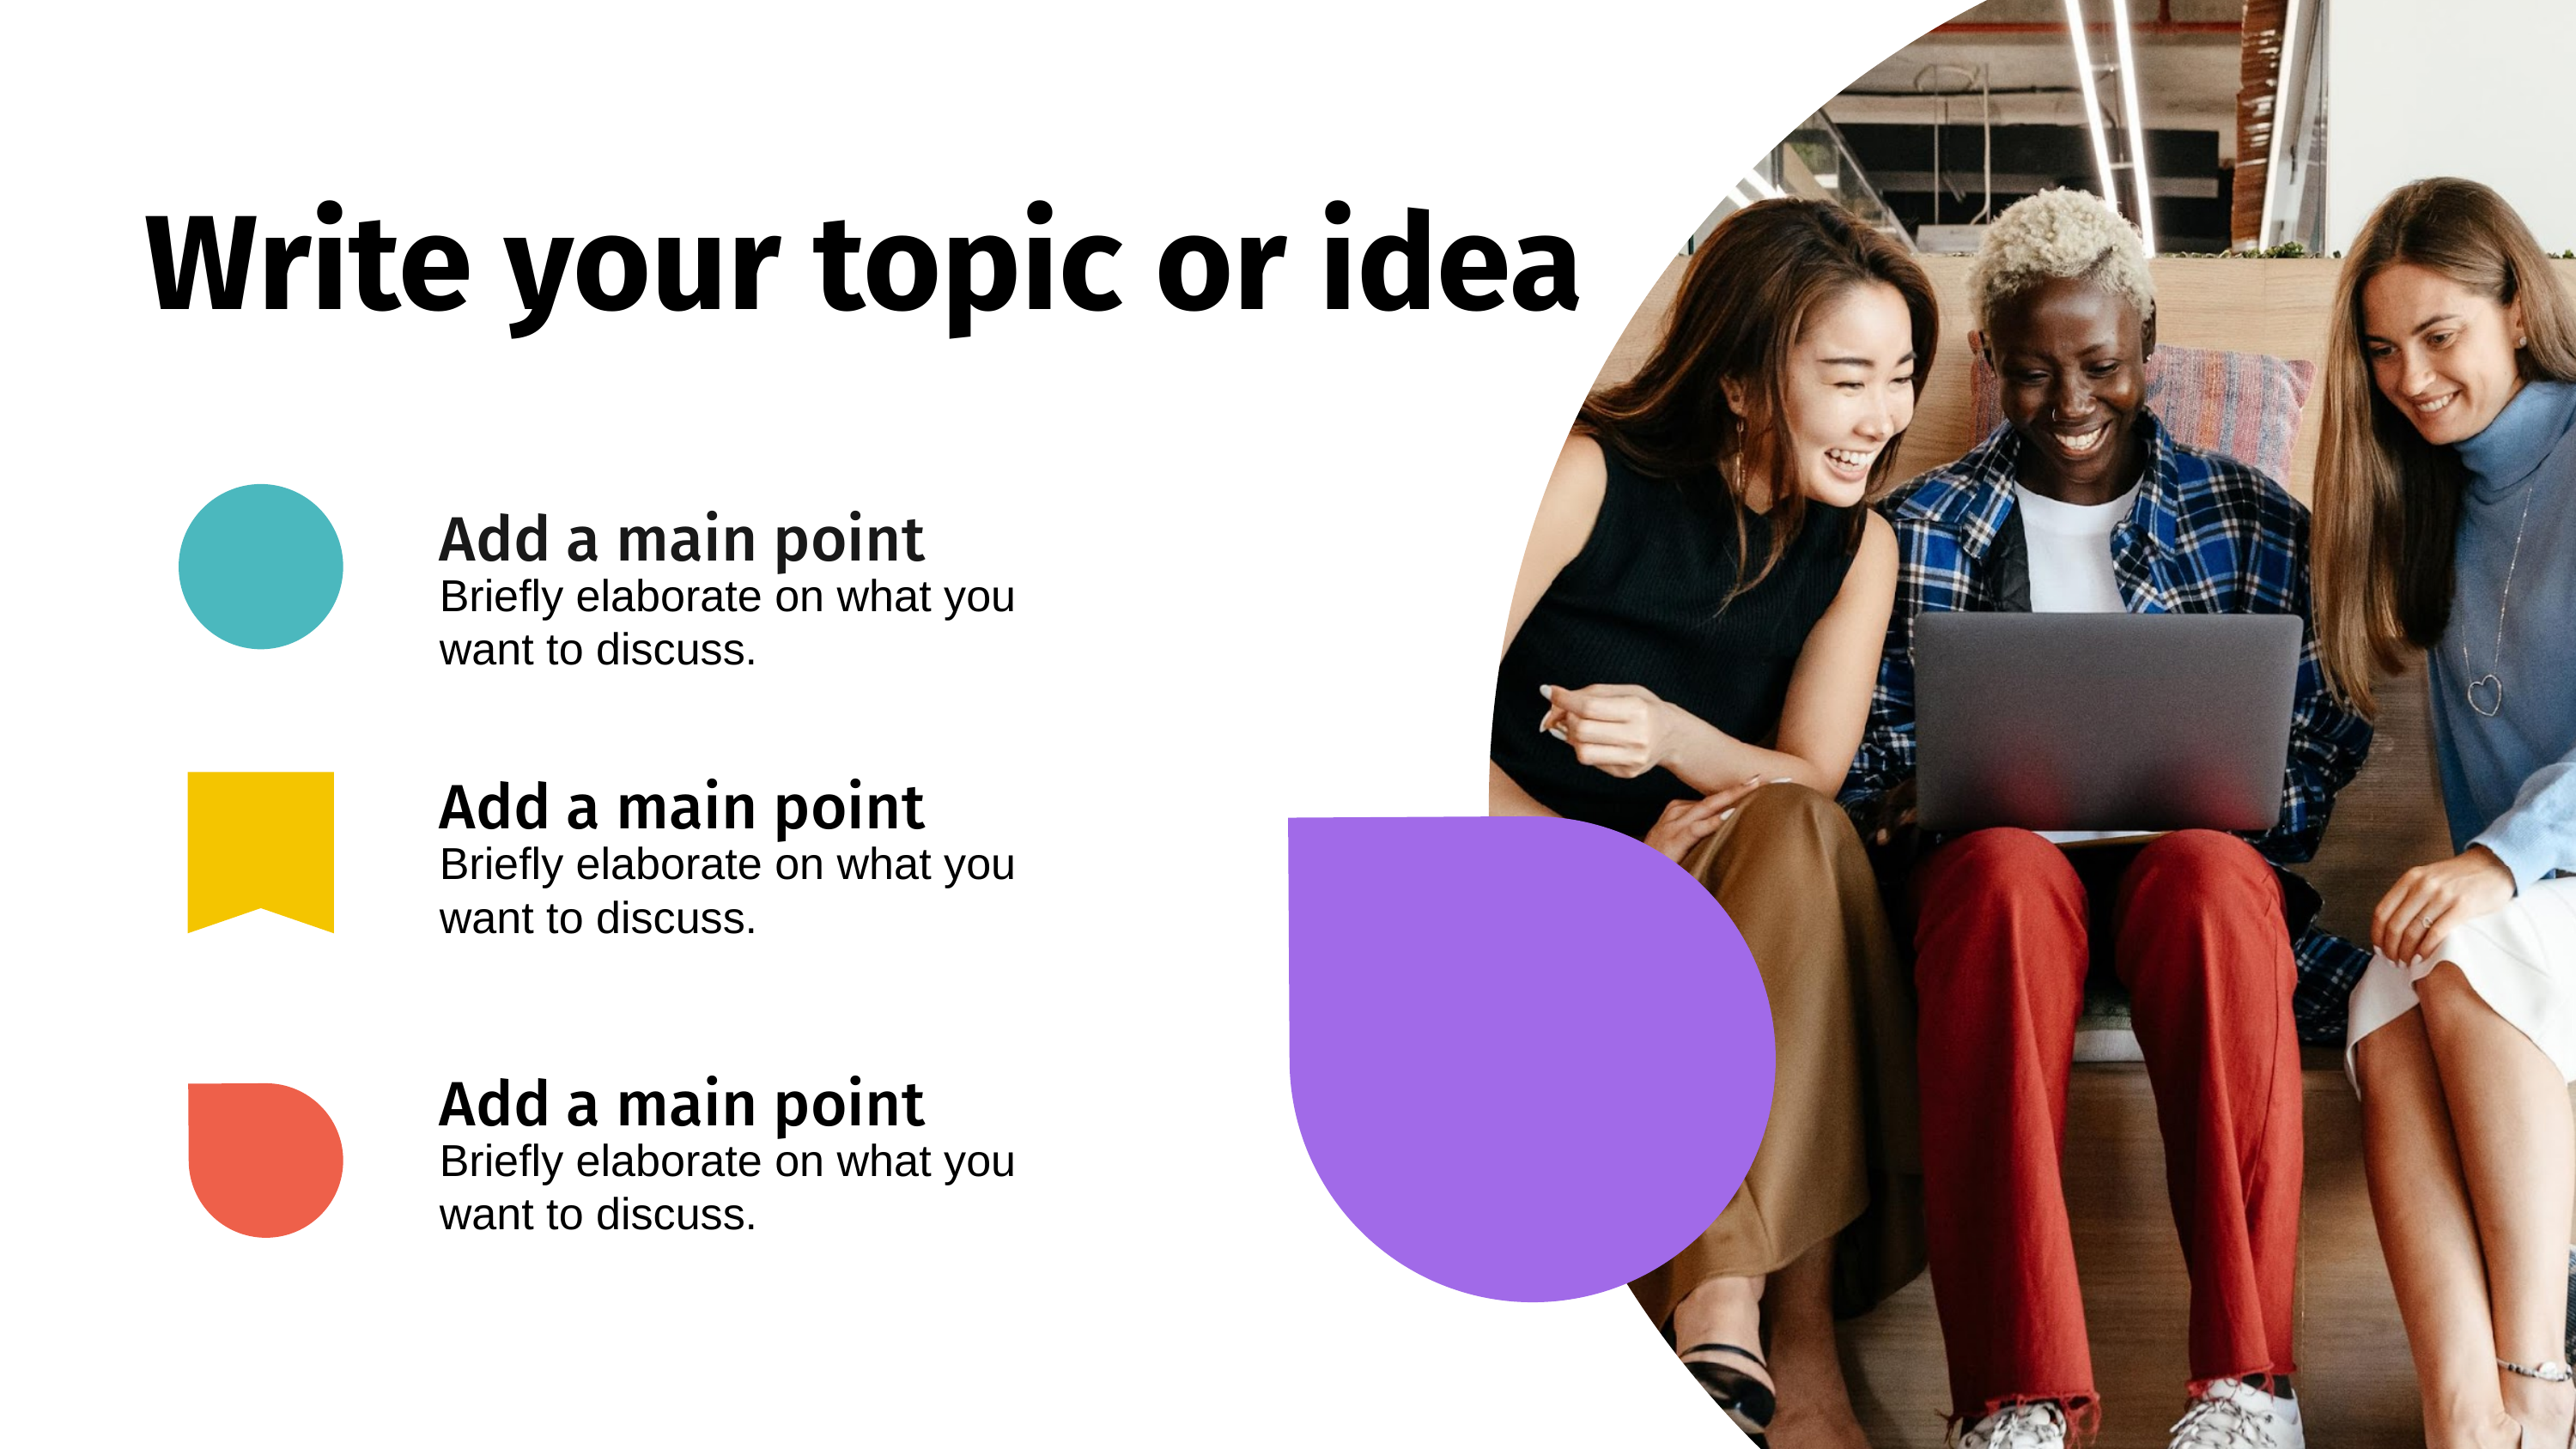

Write your topic or idea
Add a main point
Briefly elaborate on what you want to discuss.

Add a main point
Briefly elaborate on what you want to discuss.

Add a main point
Briefly elaborate on what you want to discuss.